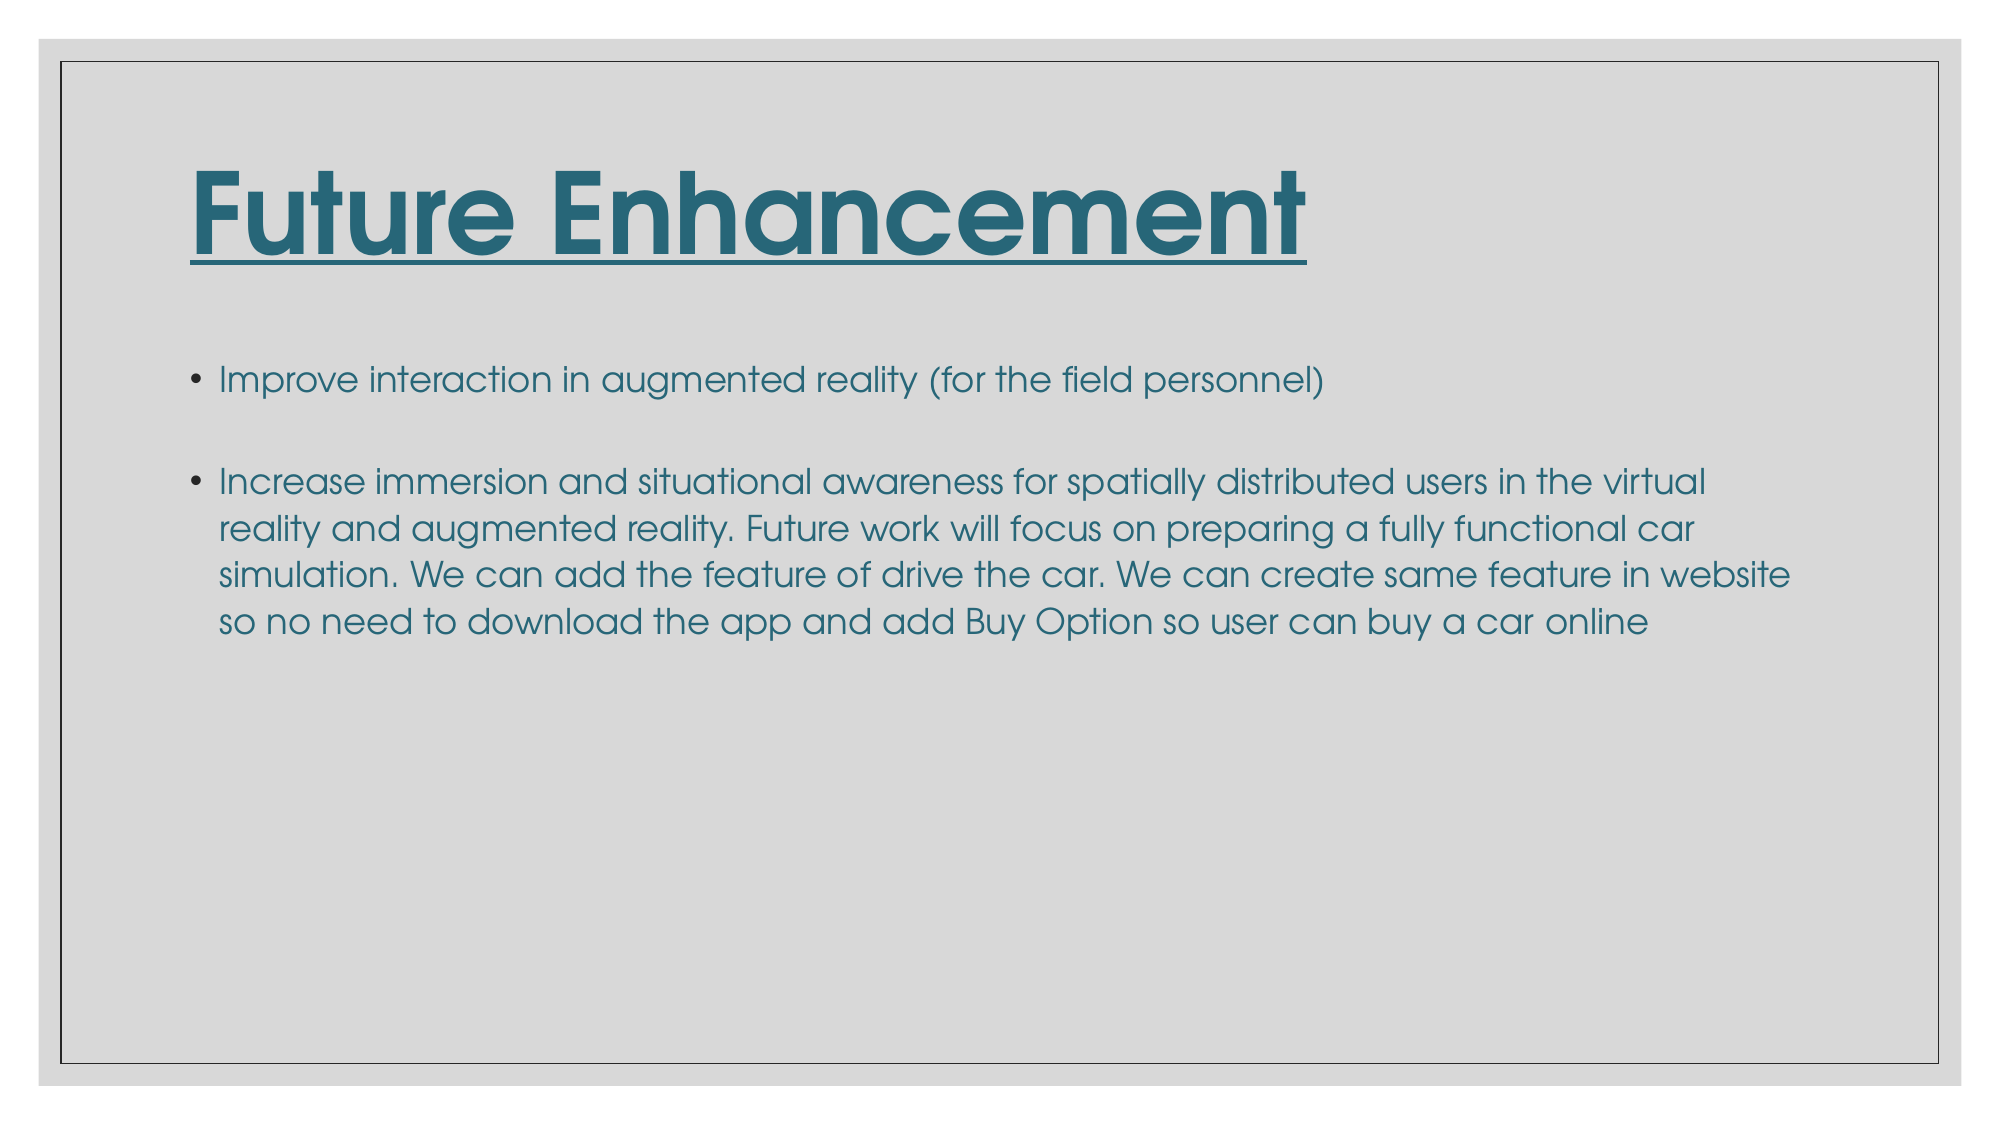

# Future Enhancement
Improve interaction in augmented reality (for the field personnel)

Increase immersion and situational awareness for spatially distributed users in the virtual reality and augmented reality. Future work will focus on preparing a fully functional car simulation. We can add the feature of drive the car. We can create same feature in website so no need to download the app and add Buy Option so user can buy a car online